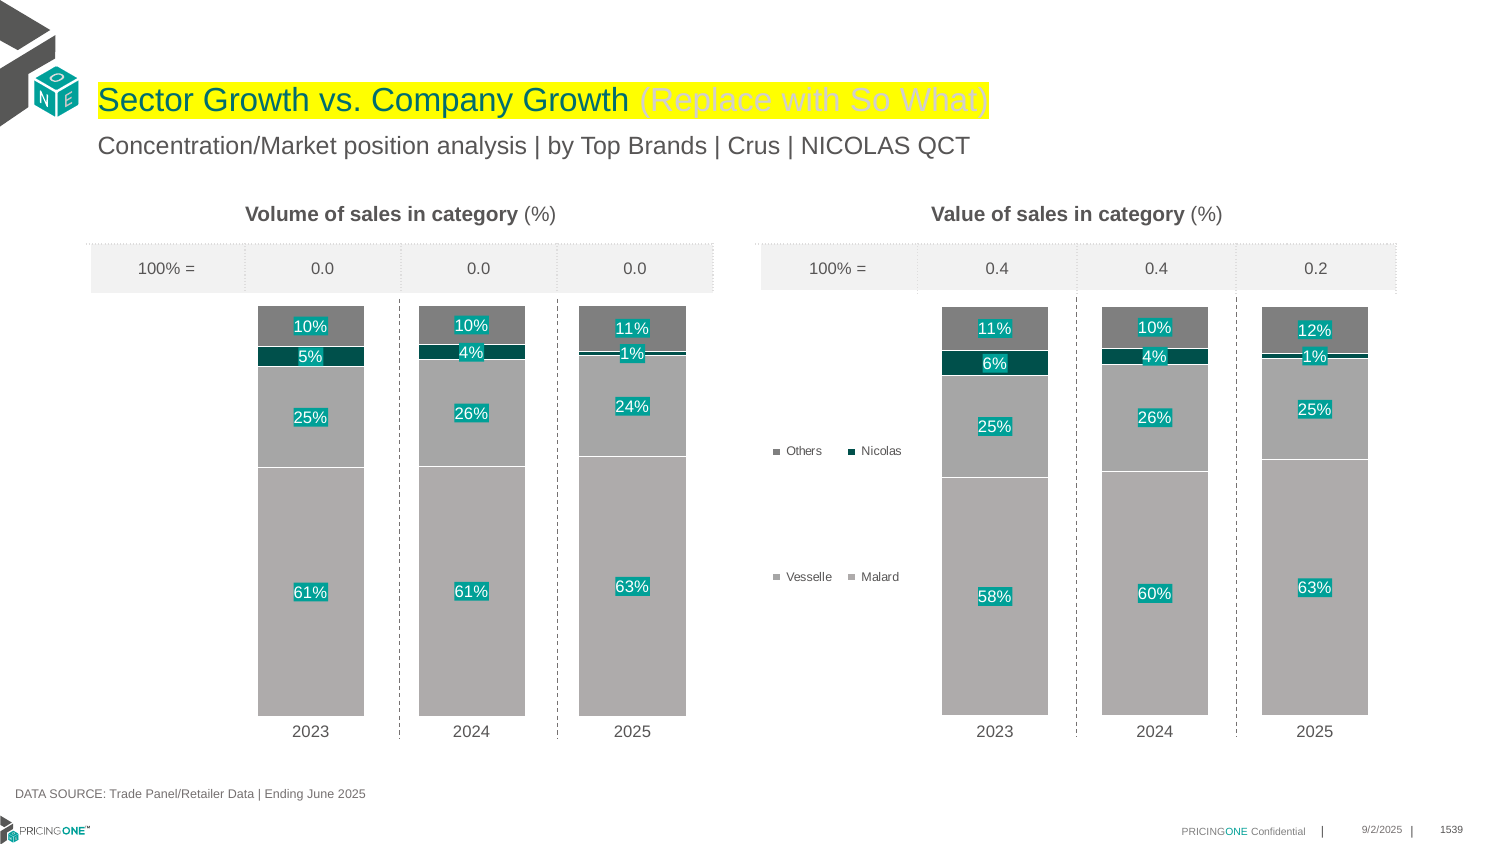

# Sector Growth vs. Company Growth (Replace with So What)
Concentration/Market position analysis | by Top Brands | Crus | NICOLAS QCT
| Volume of sales in category (%) |  |  |  |
| --- | --- | --- | --- |
| 100% = | 0.0 | 0.0 | 0.0 |
| Value of sales in category (%) |  |  |  |
| --- | --- | --- | --- |
| 100% = | 0.4 | 0.4 | 0.2 |

### Chart

| Category | Malard | Vesselle | Nicolas | Others |
|---|---|---|---|---|
| 2023 | 0.6050978607191625 | 0.24533454710969504 | 0.0488848429676832 | 0.10068274920345927 |
| 2024 | 0.6084821894912775 | 0.2589574845920819 | 0.036979003447195236 | 0.09558132246944533 |
| 2025 | 0.6324594257178526 | 0.24444444444444444 | 0.011485642946317104 | 0.11161048689138577 |

### Chart

| Category | Malard | Vesselle | Nicolas | Others |
|---|---|---|---|---|
| 2023 | 0.5823119077386865 | 0.2477875278968954 | 0.06105418132105675 | 0.10884638304336142 |
| 2024 | 0.5971523831055604 | 0.2607994012676287 | 0.03933079183915304 | 0.1027174237876579 |
| 2025 | 0.6250255242526809 | 0.24675300567411873 | 0.012499149191577305 | 0.11572232088162317 |
DATA SOURCE: Trade Panel/Retailer Data | Ending June 2025

9/2/2025
1539